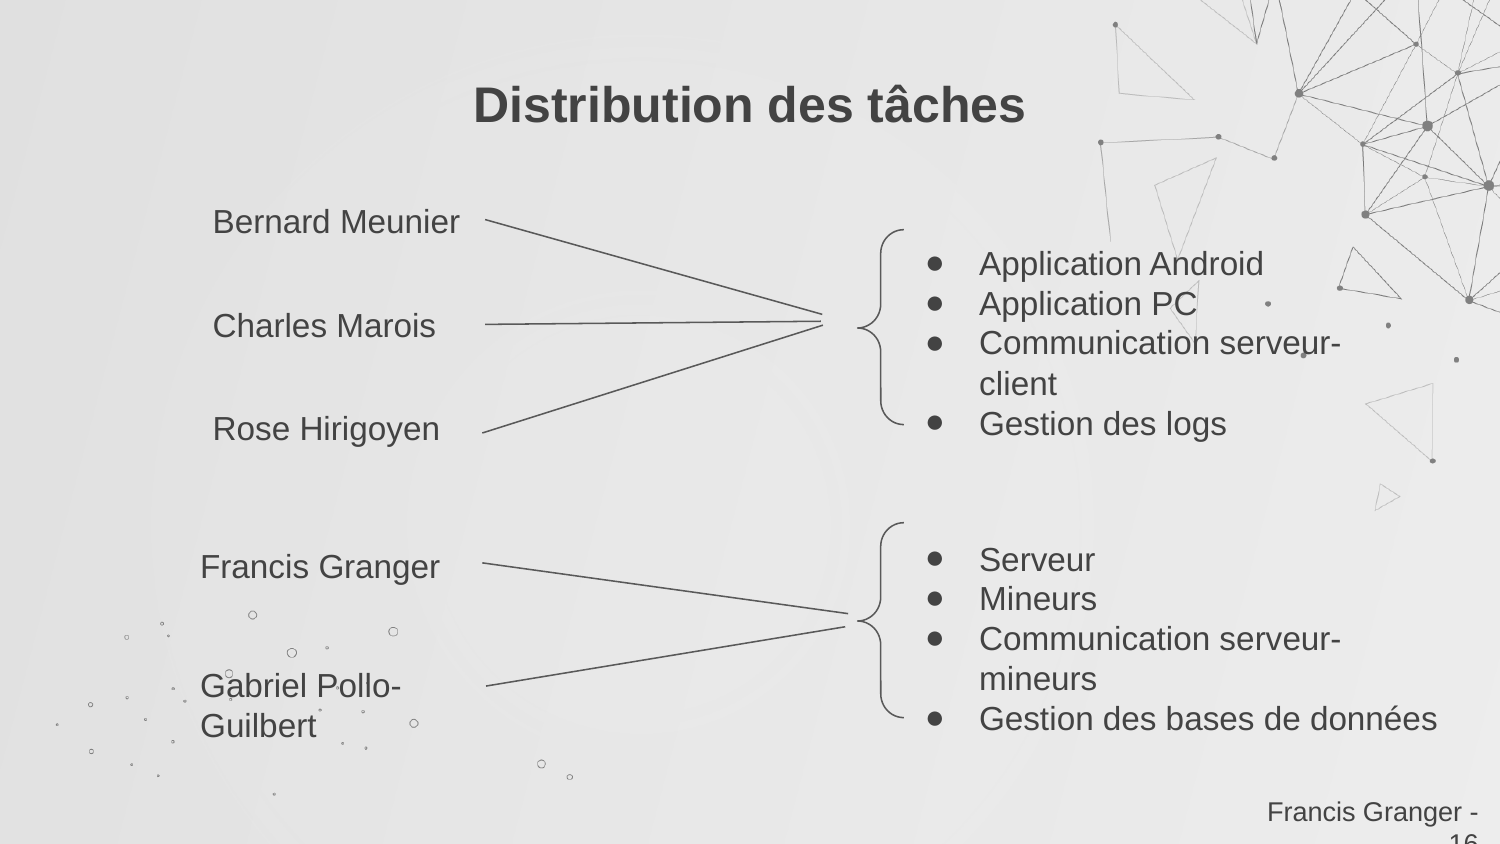

# Distribution des tâches
Bernard Meunier
Application Android
Application PC
Communication serveur-client
Gestion des logs

Charles Marois
Rose Hirigoyen

Serveur
Mineurs
Communication serveur-mineurs
Gestion des bases de données
Francis Granger
Gabriel Pollo-Guilbert
Francis Granger - 16